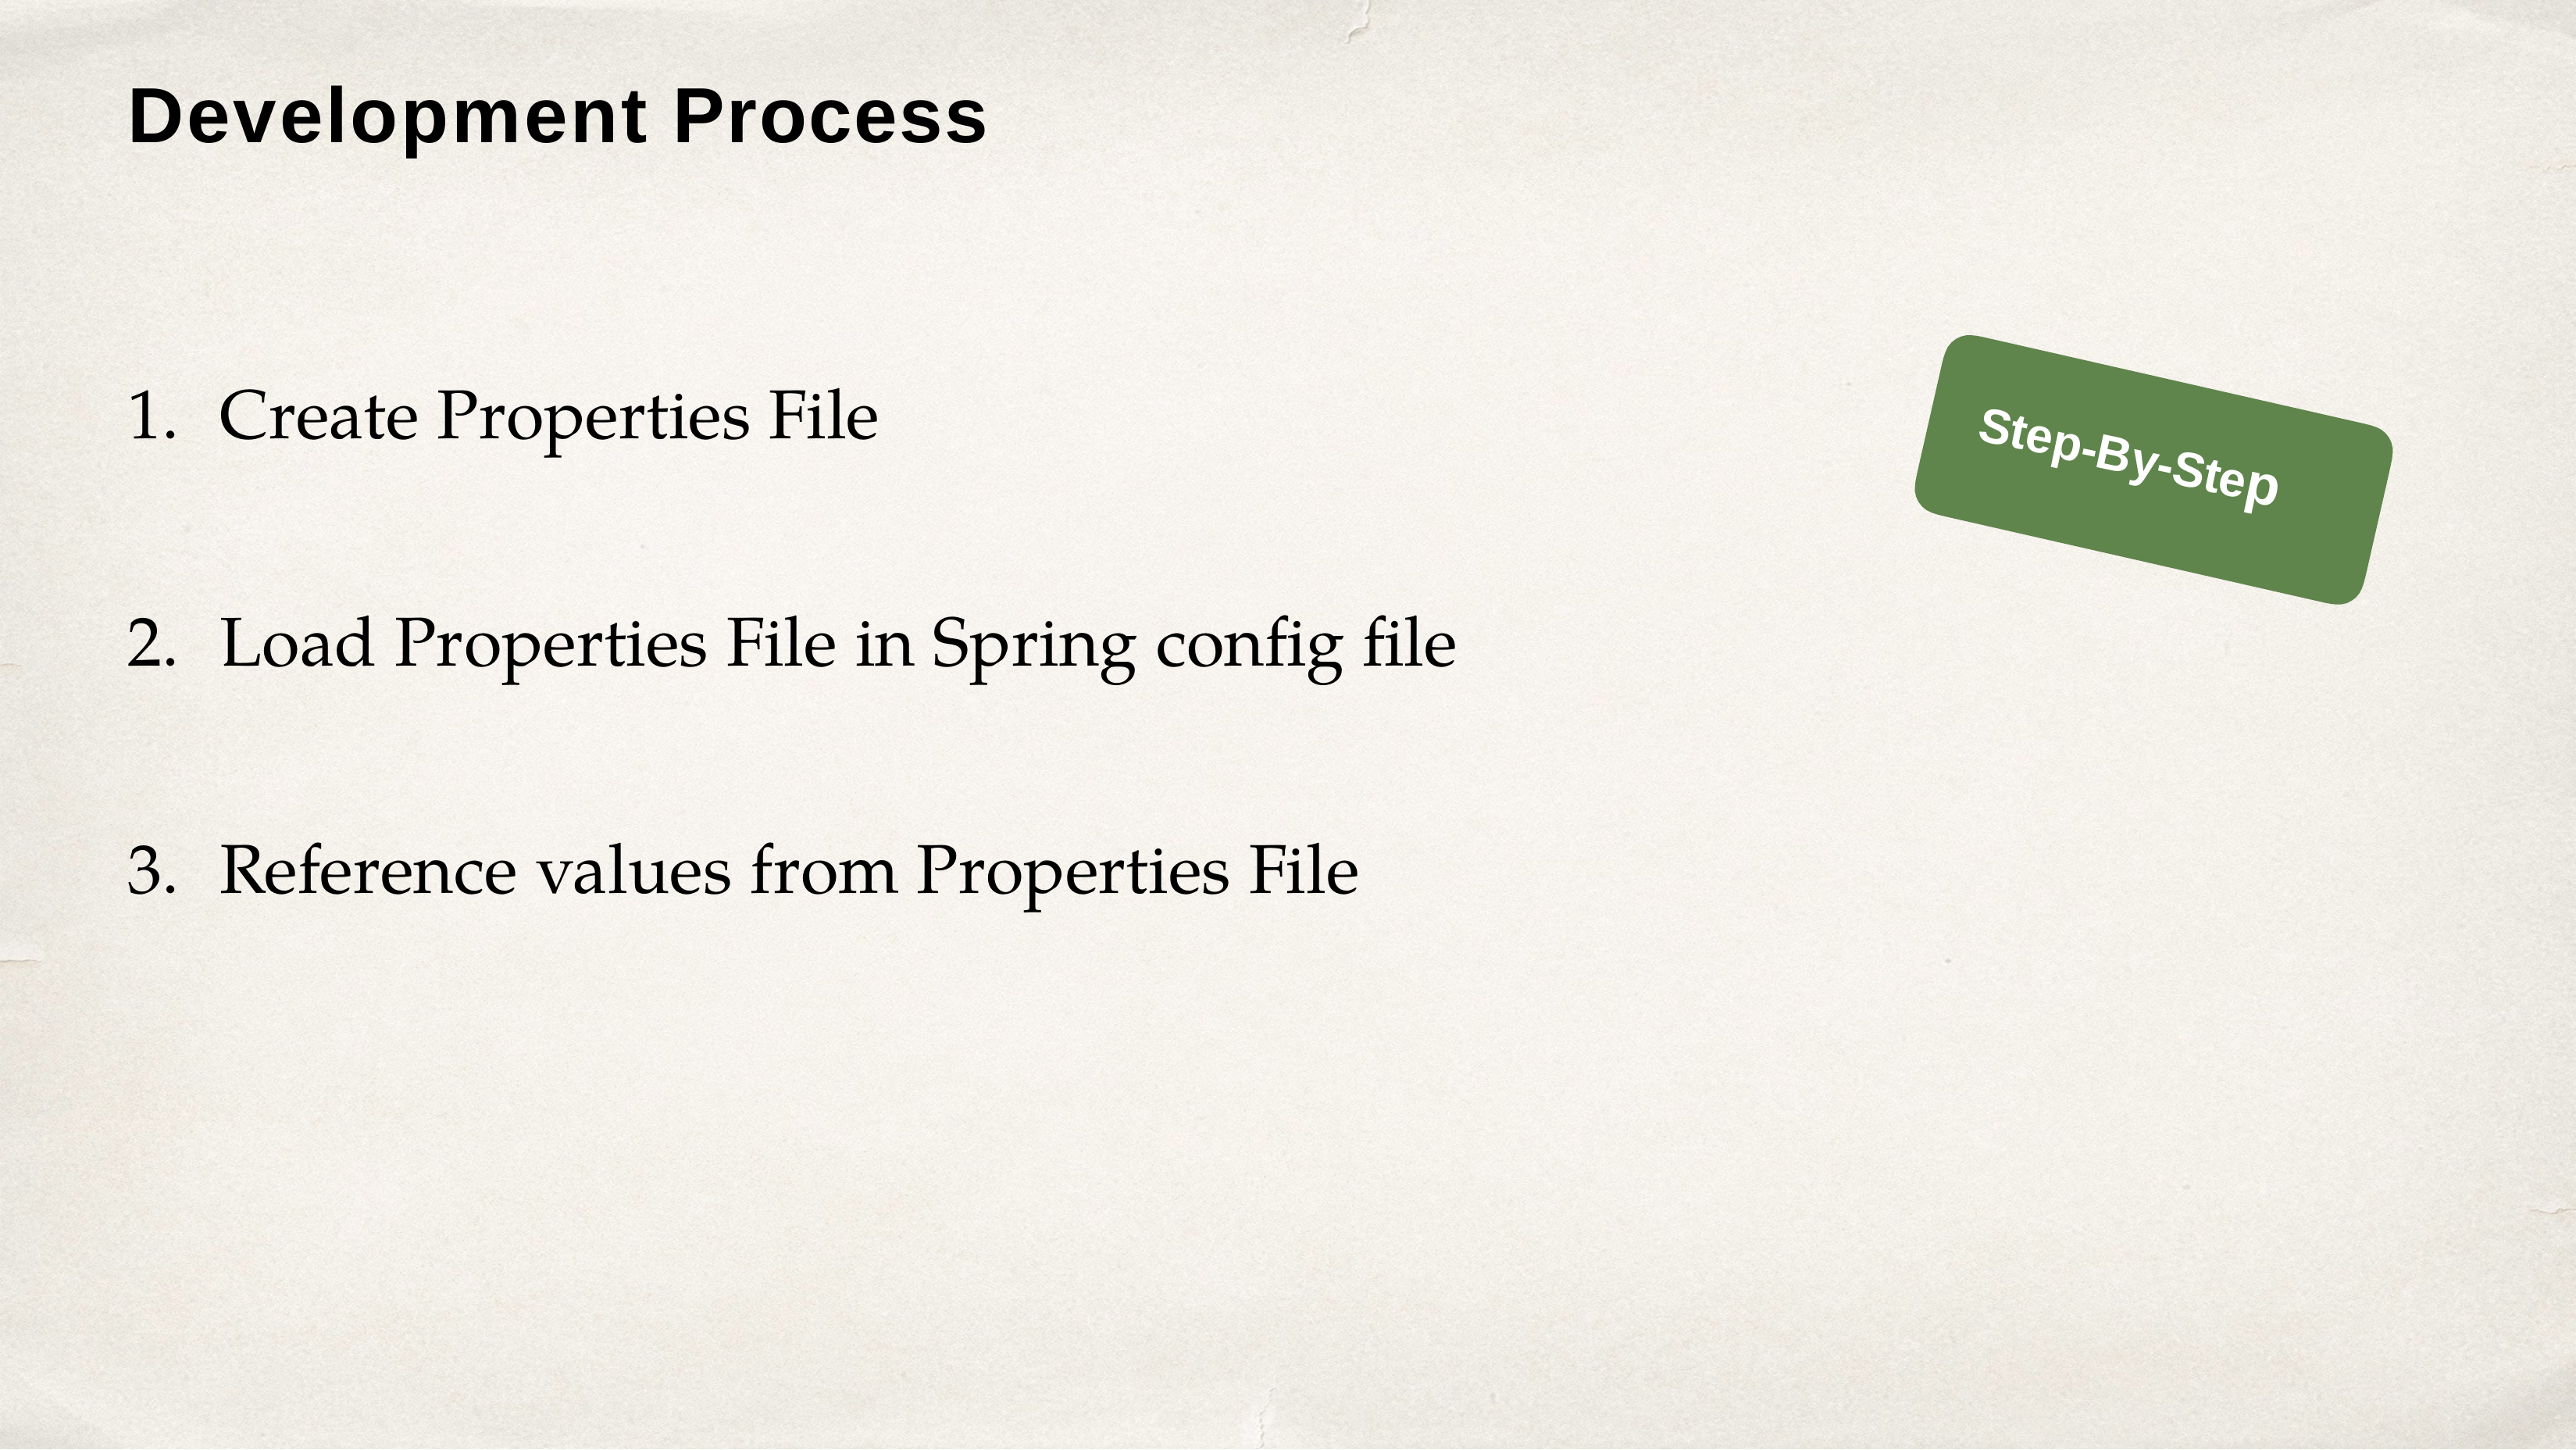

# Development Process

Create Properties File

Load Properties File in Spring config file

Reference values from Properties File
Step-By-Step